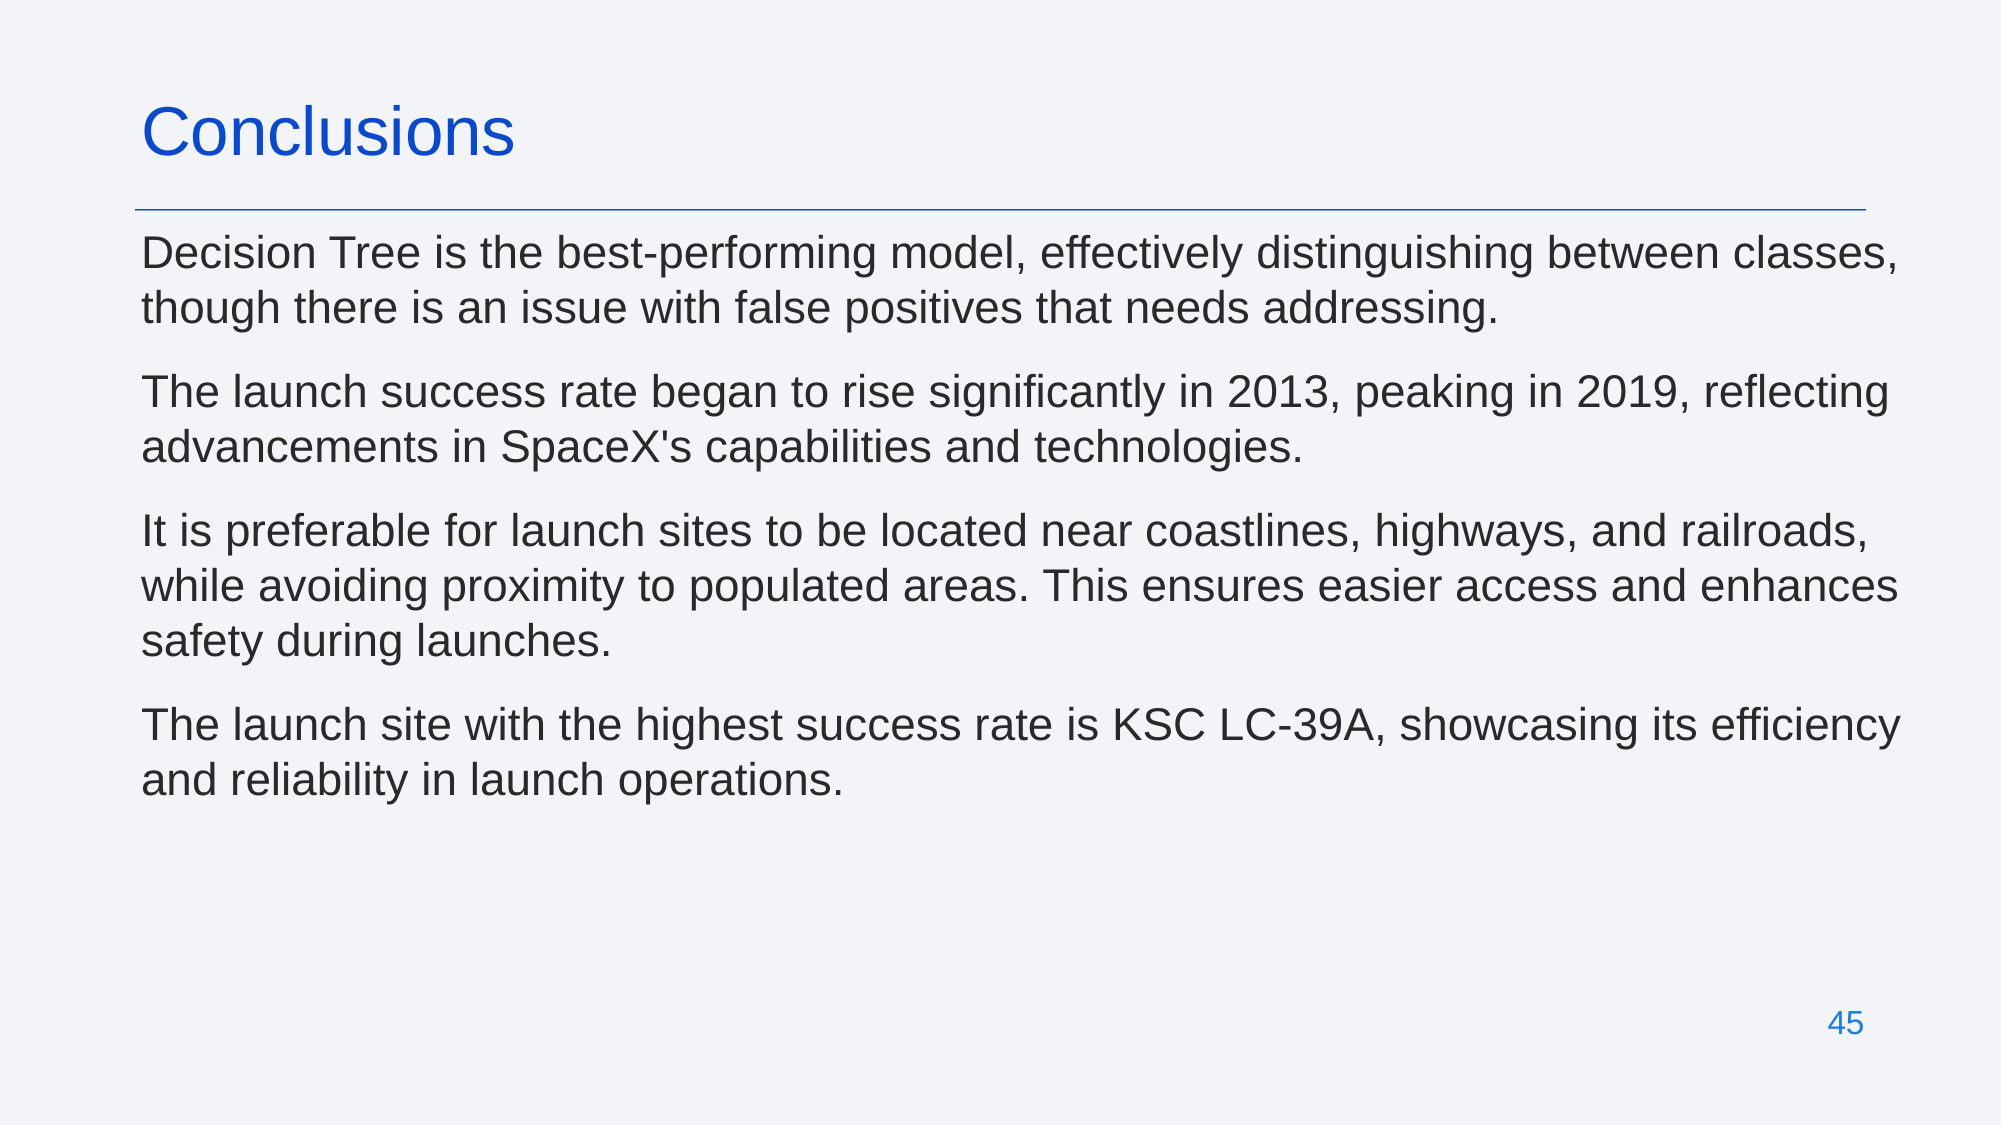

Conclusions
Decision Tree is the best-performing model, effectively distinguishing between classes, though there is an issue with false positives that needs addressing.
The launch success rate began to rise significantly in 2013, peaking in 2019, reflecting advancements in SpaceX's capabilities and technologies.
It is preferable for launch sites to be located near coastlines, highways, and railroads, while avoiding proximity to populated areas. This ensures easier access and enhances safety during launches.
The launch site with the highest success rate is KSC LC-39A, showcasing its efficiency and reliability in launch operations.
45